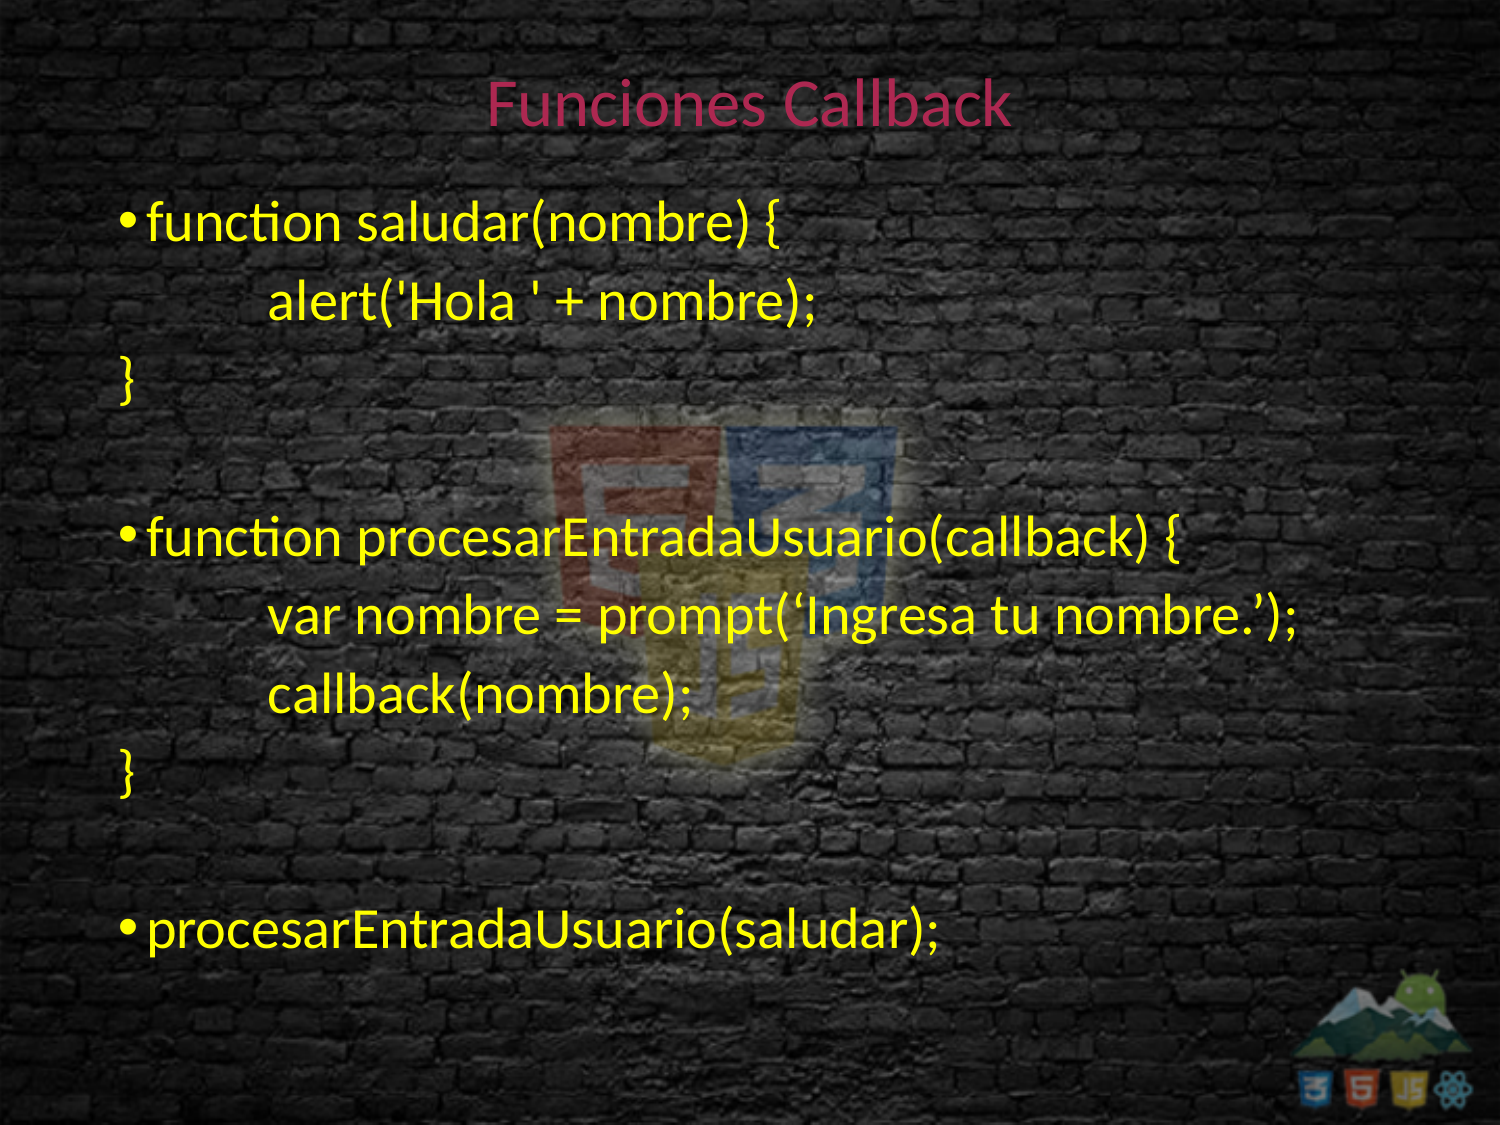

# Funciones Callback
function saludar(nombre) {
  	alert('Hola ' + nombre);
}

function procesarEntradaUsuario(callback) {
	var nombre = prompt(‘Ingresa tu nombre.’);
	callback(nombre);
}

procesarEntradaUsuario(saludar);